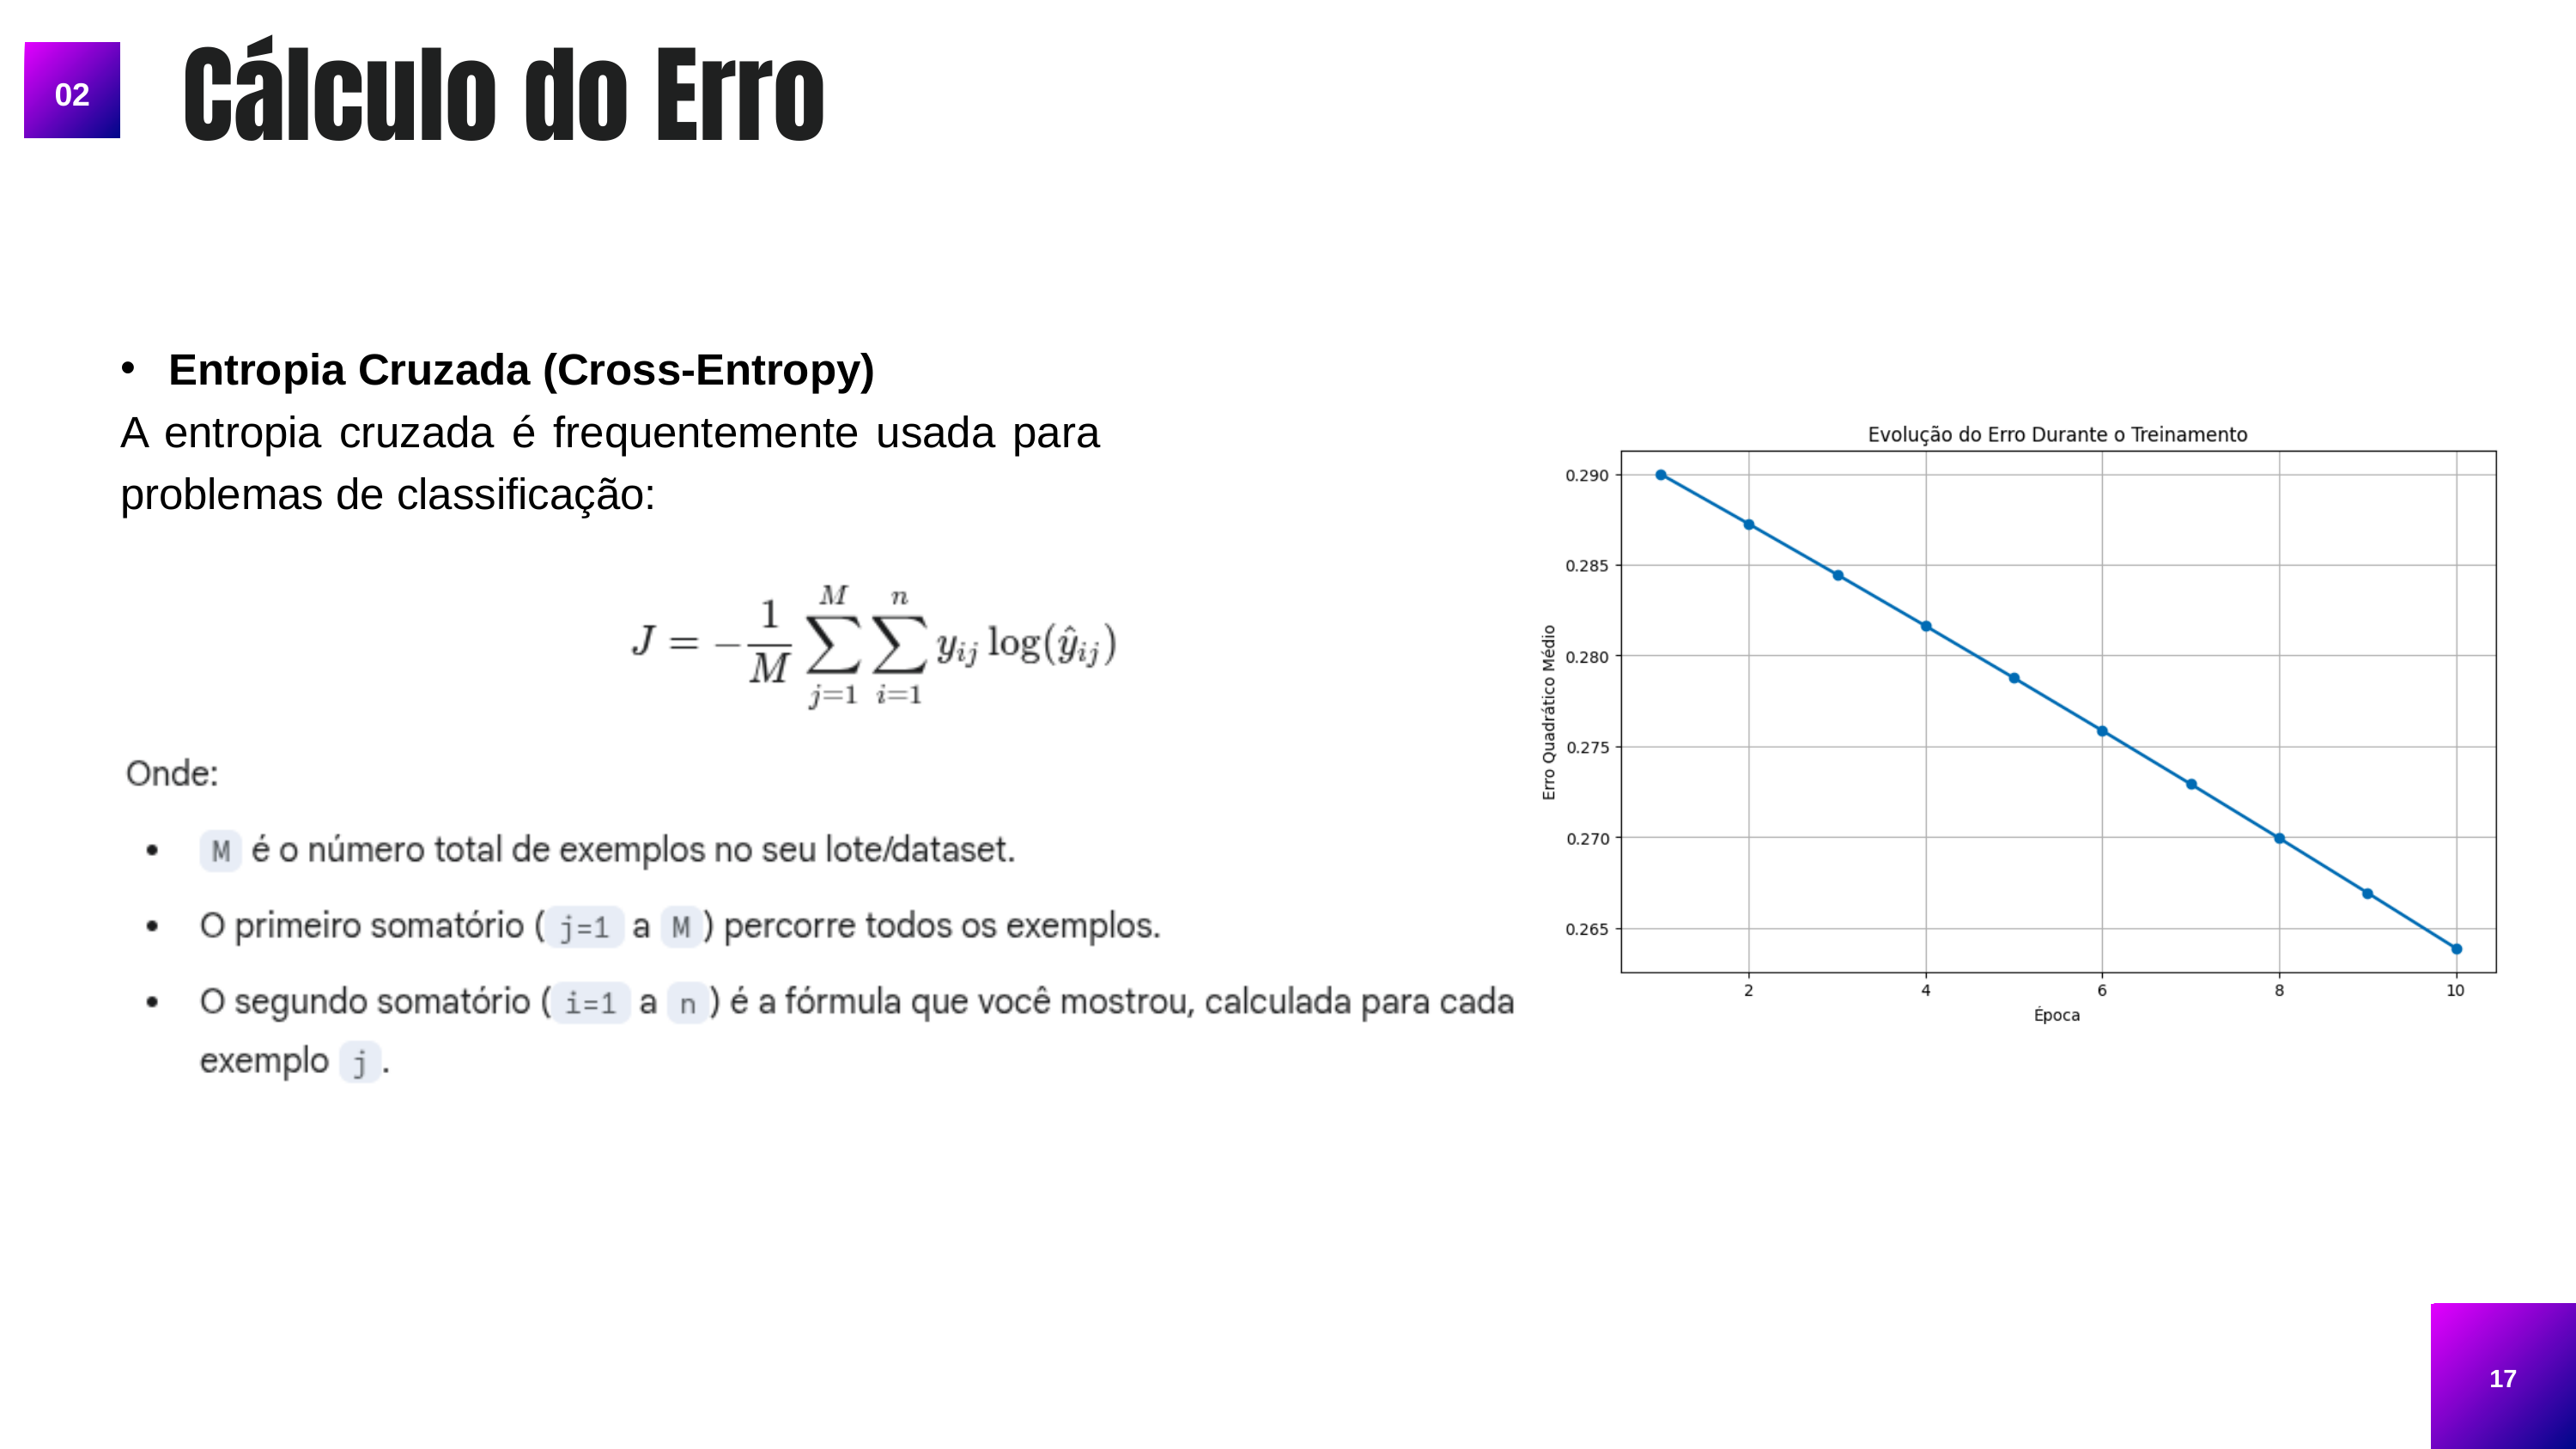

Cálculo do Erro

02
Entropia Cruzada (Cross-Entropy)
A entropia cruzada é frequentemente usada para problemas de classificação:

17